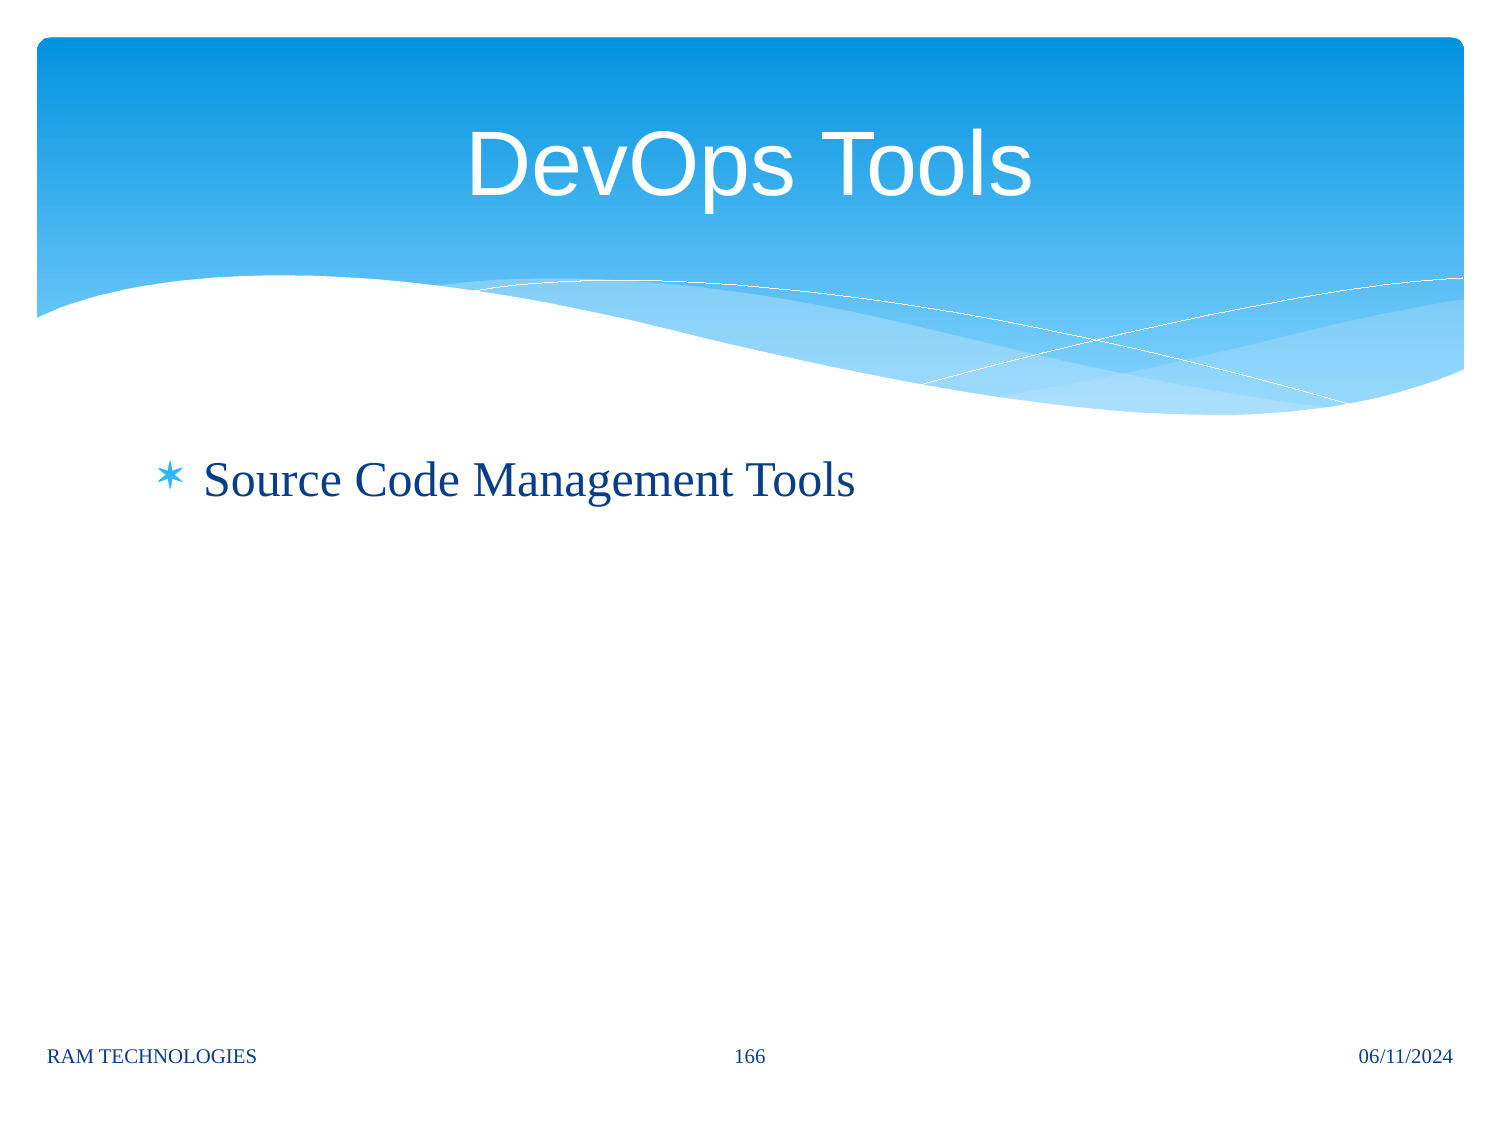

# DevOps Tools
Source Code Management Tools
166
RAM TECHNOLOGIES
06/11/2024